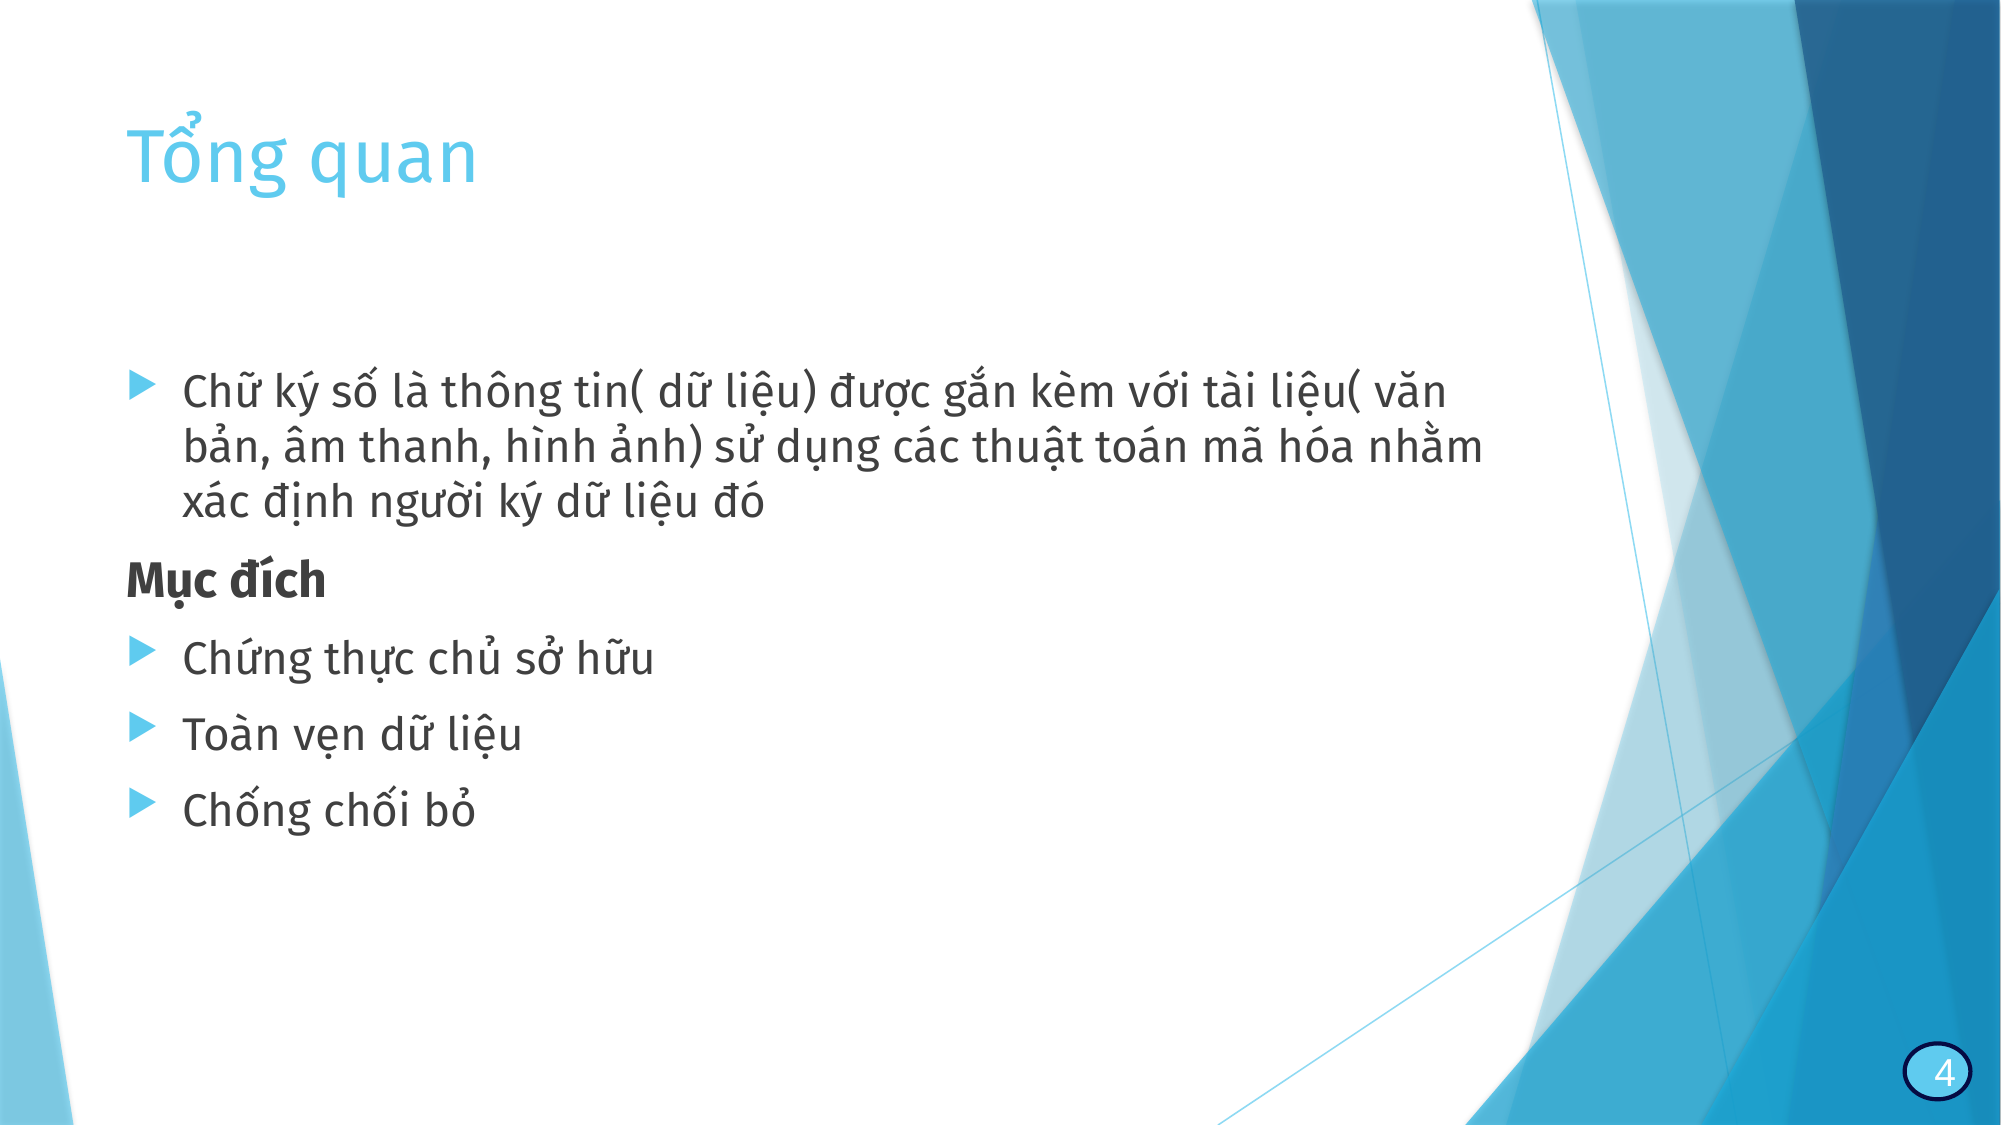

# Tổng quan
Chữ ký số là thông tin( dữ liệu) được gắn kèm với tài liệu( văn bản, âm thanh, hình ảnh) sử dụng các thuật toán mã hóa nhằm xác định người ký dữ liệu đó
Mục đích
Chứng thực chủ sở hữu
Toàn vẹn dữ liệu
Chống chối bỏ
4